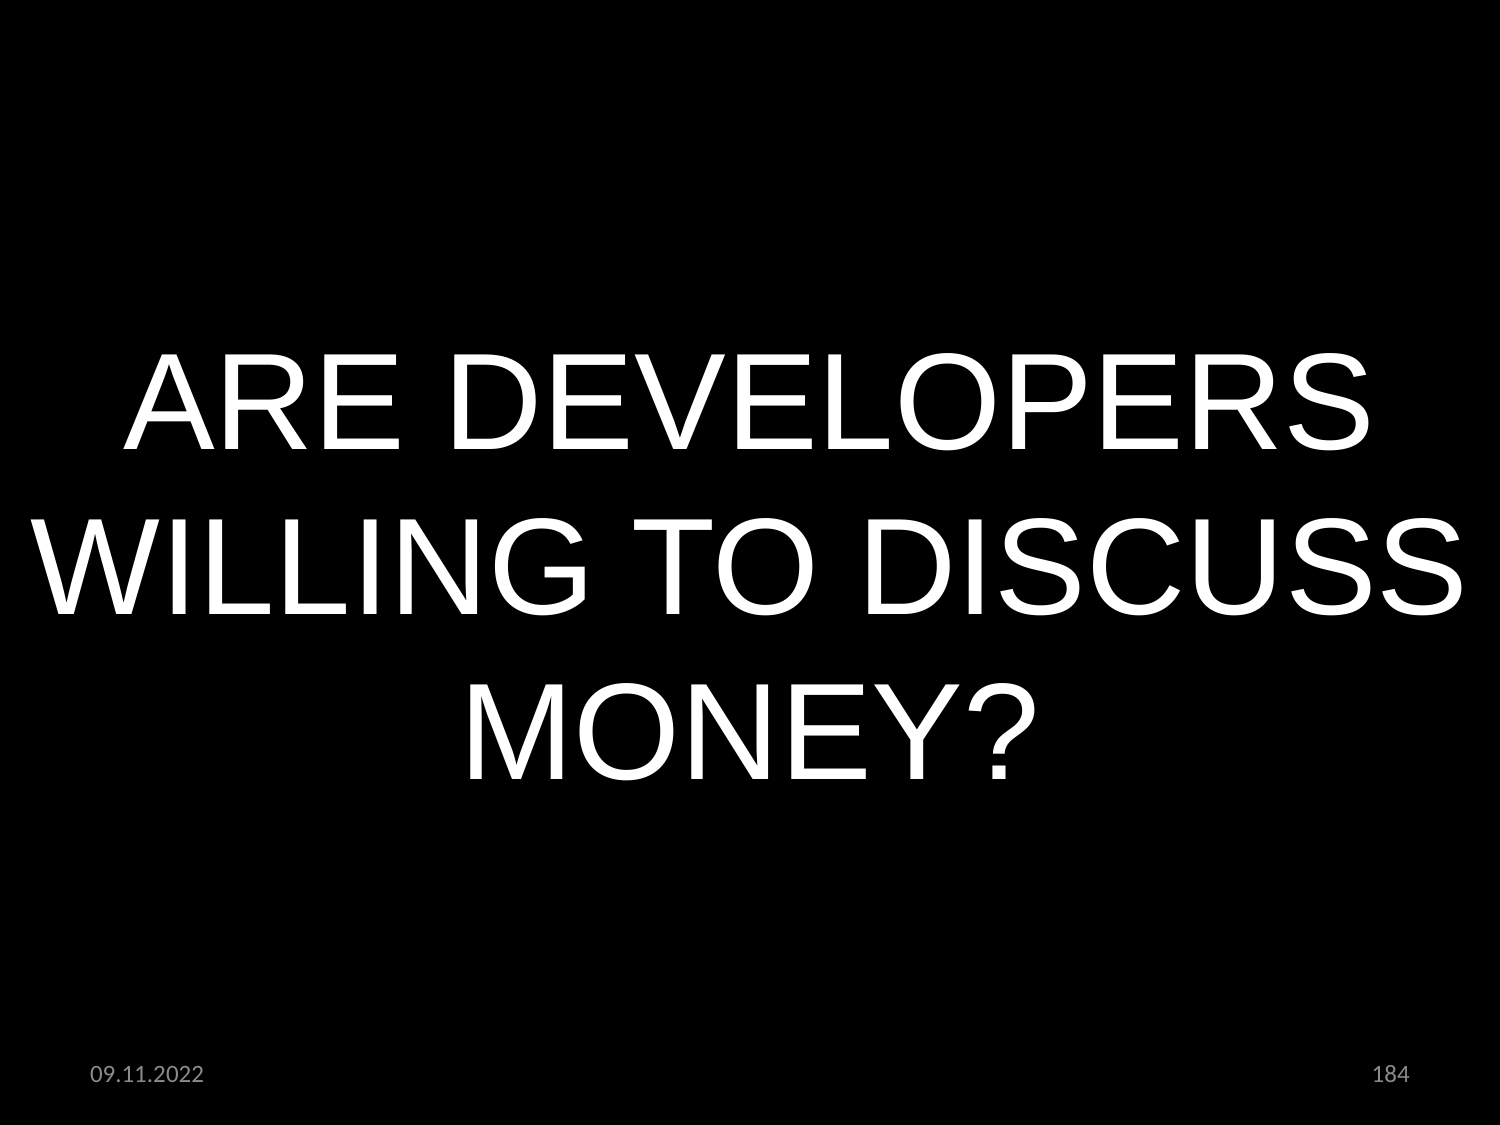

ARE DEVELOPERS WILLING TO DISCUSS MONEY?
09.11.2022
184